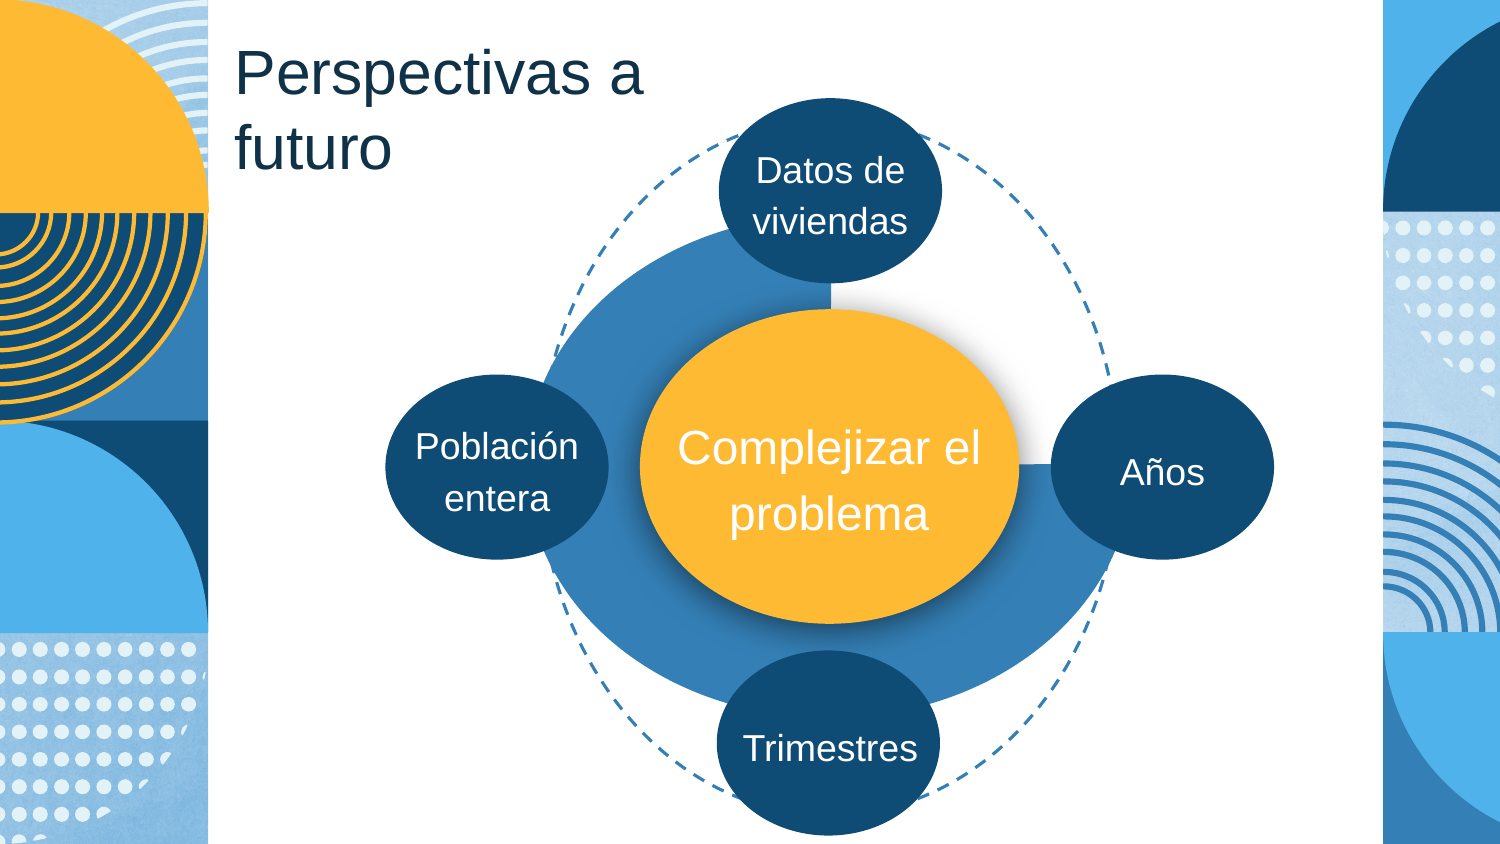

Perspectivas a futuro

Datos de viviendas

Complejizar el problema

Población entera

Años

Trimestres